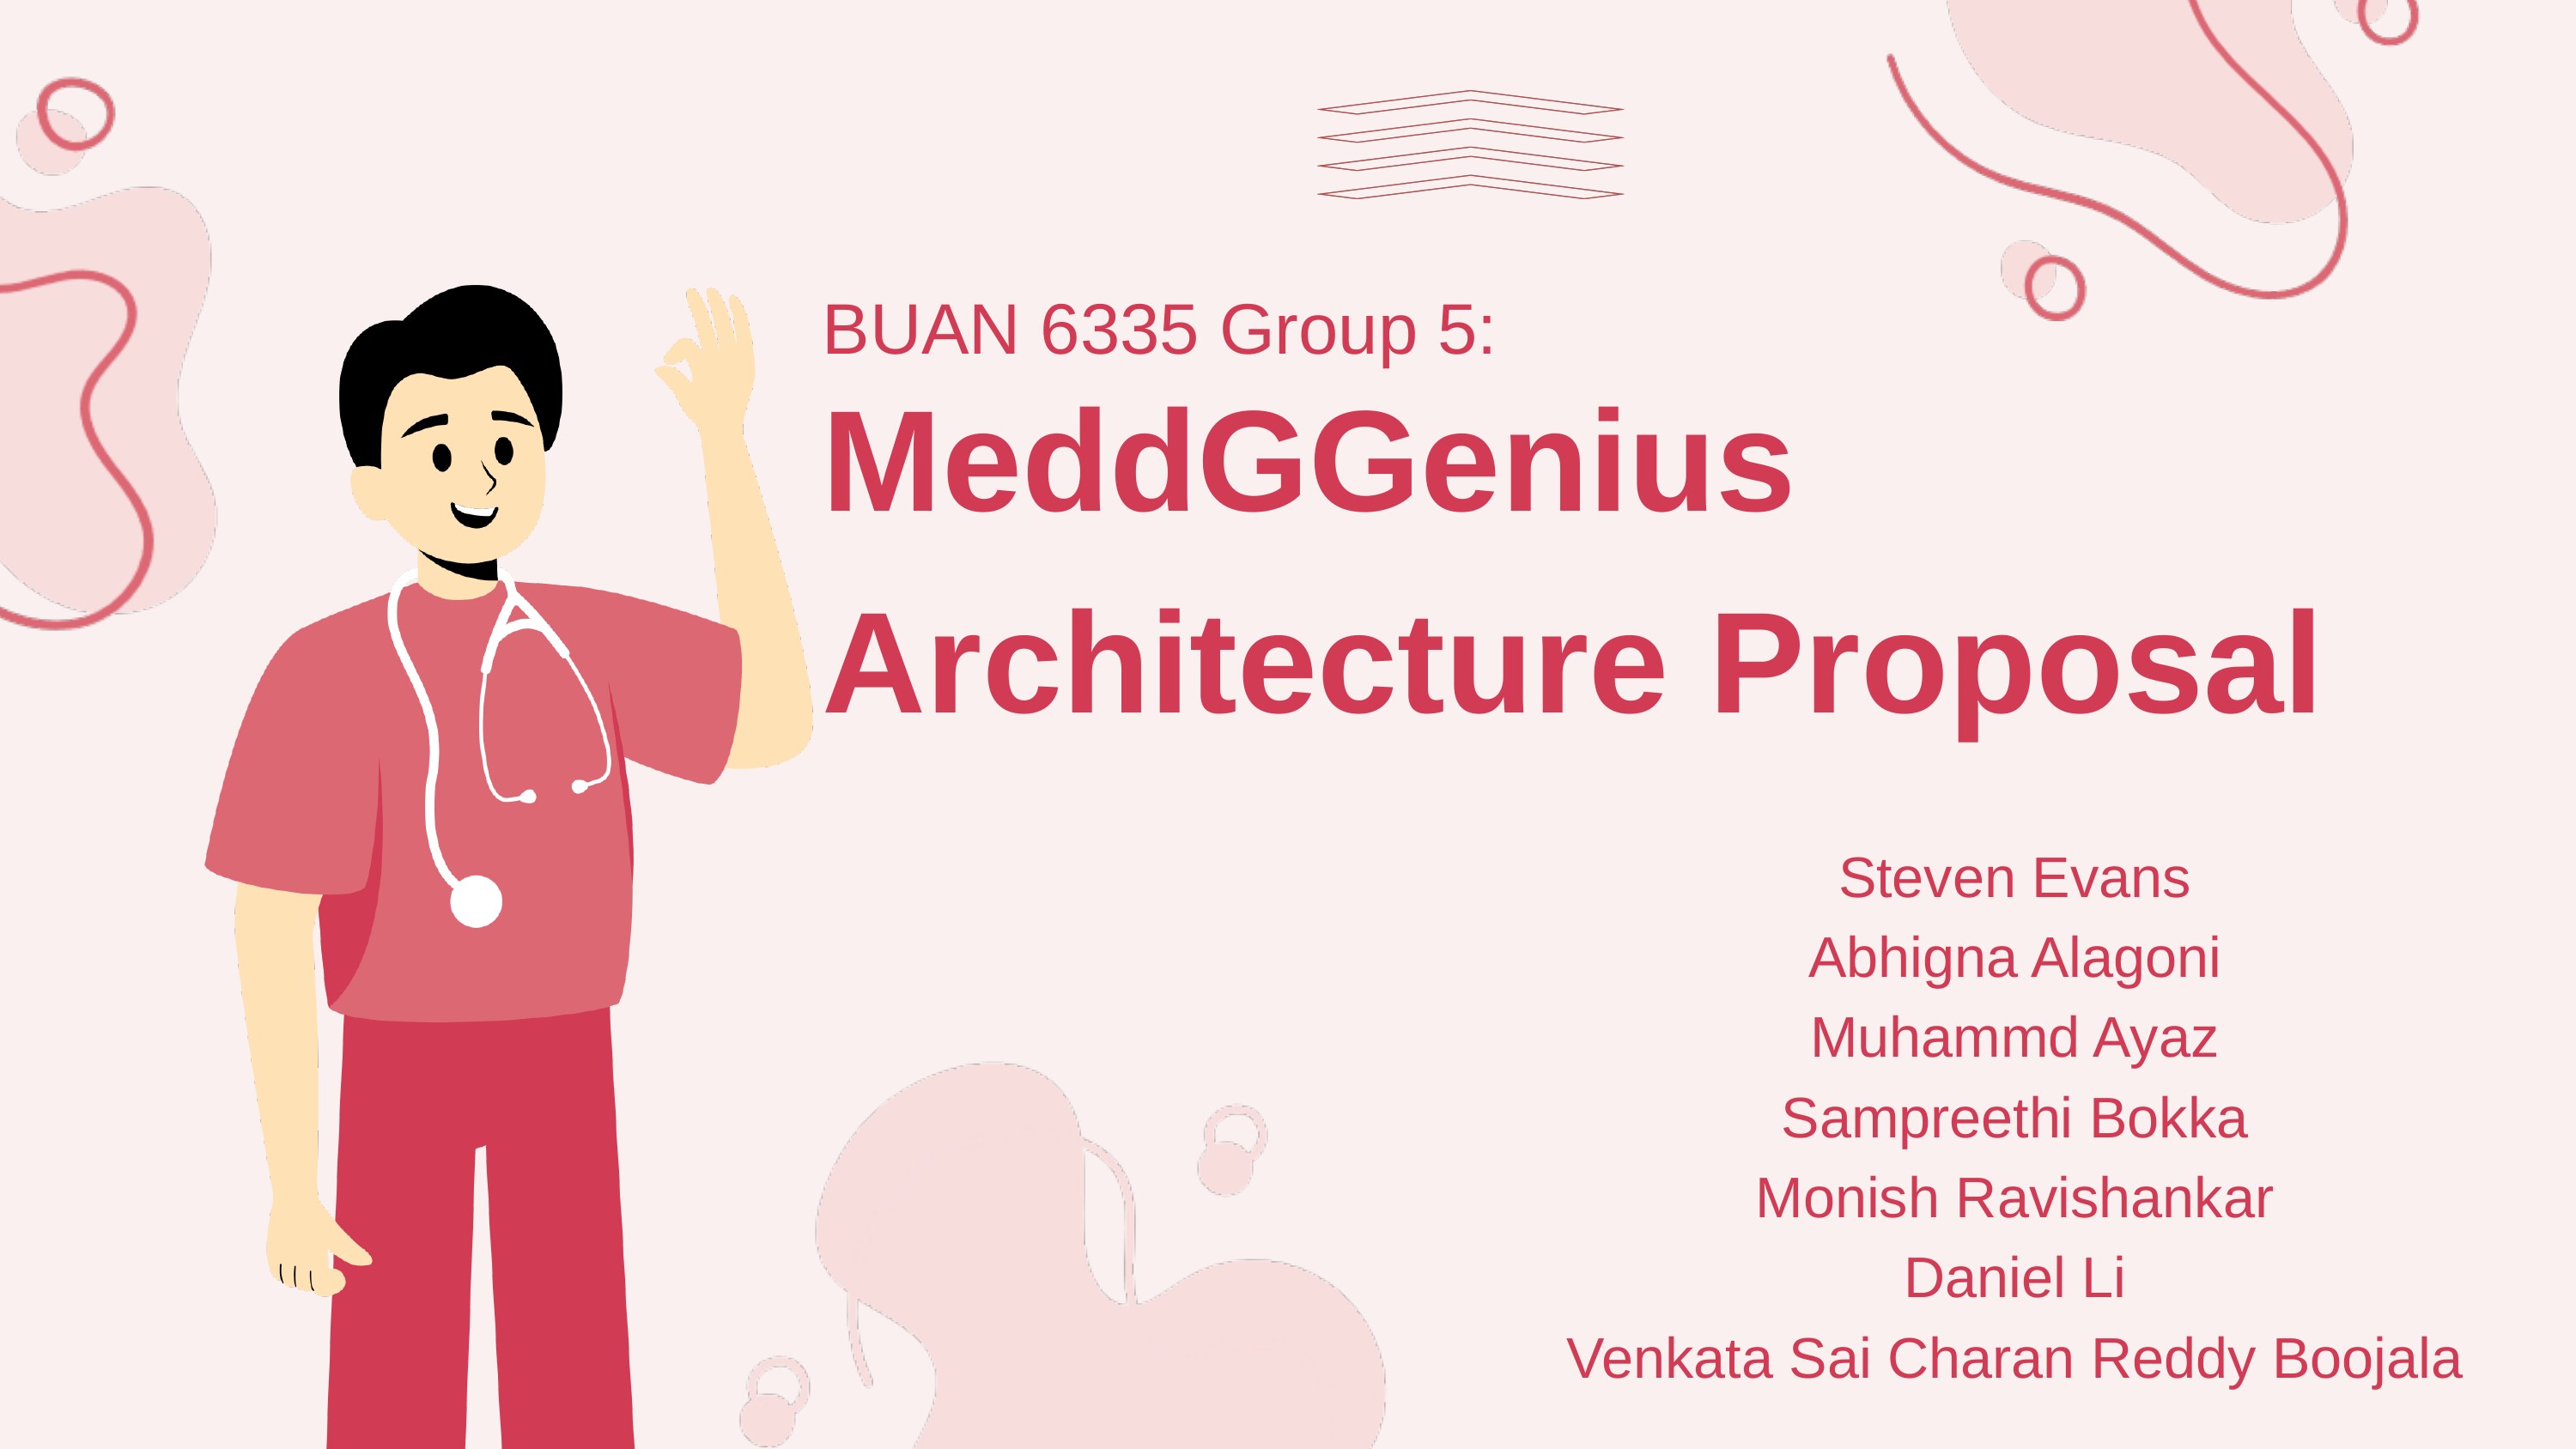

BUAN 6335 Group 5:
MeddGGenius Architecture Proposal
Steven Evans
Abhigna Alagoni
Muhammd Ayaz
Sampreethi Bokka
Monish Ravishankar
Daniel Li
Venkata Sai Charan Reddy Boojala